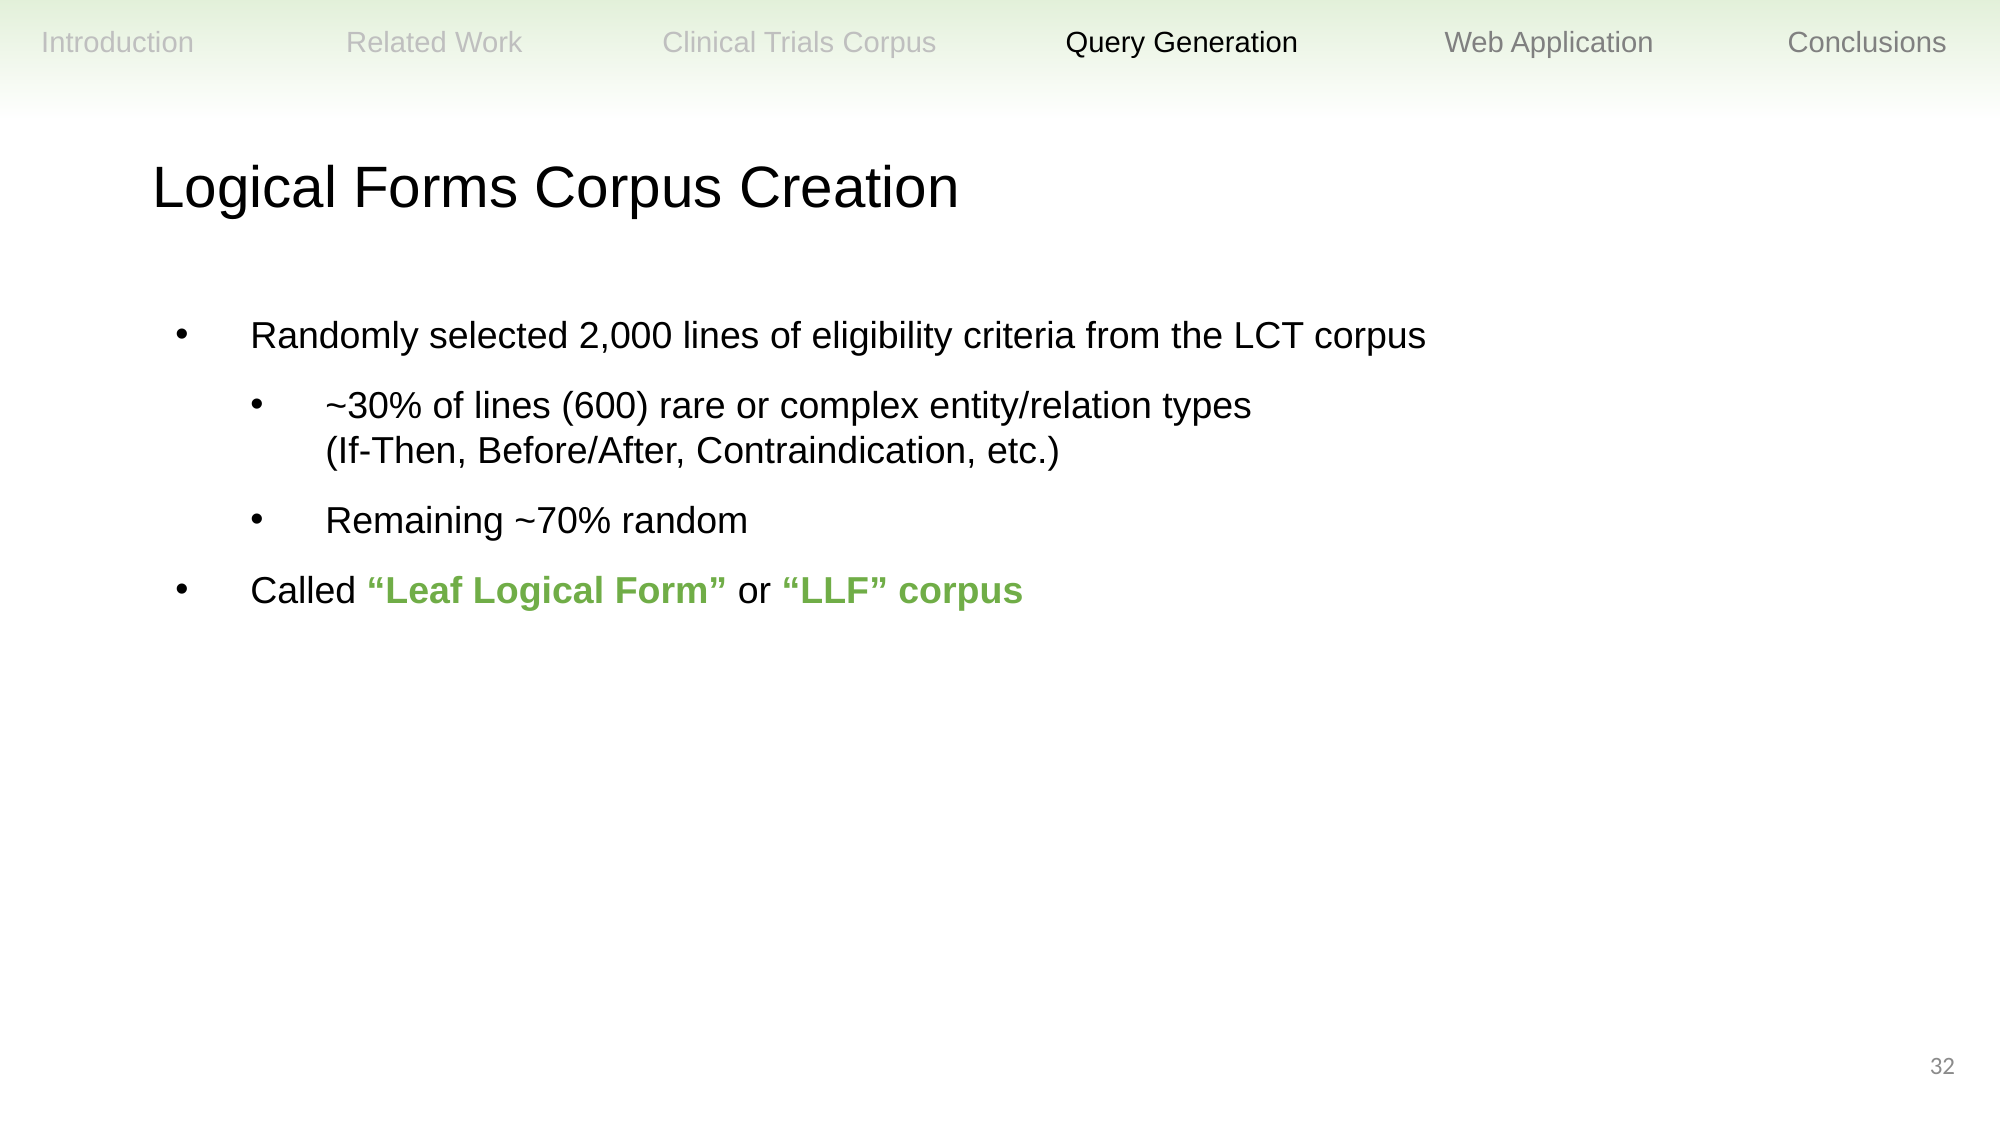

Related Work
Clinical Trials Corpus
Query Generation
Web Application
Conclusions
Introduction
Logical Forms Corpus Creation
Randomly selected 2,000 lines of eligibility criteria from the LCT corpus
~30% of lines (600) rare or complex entity/relation types
(If-Then, Before/After, Contraindication, etc.)
Remaining ~70% random
Called “Leaf Logical Form” or “LLF” corpus
32